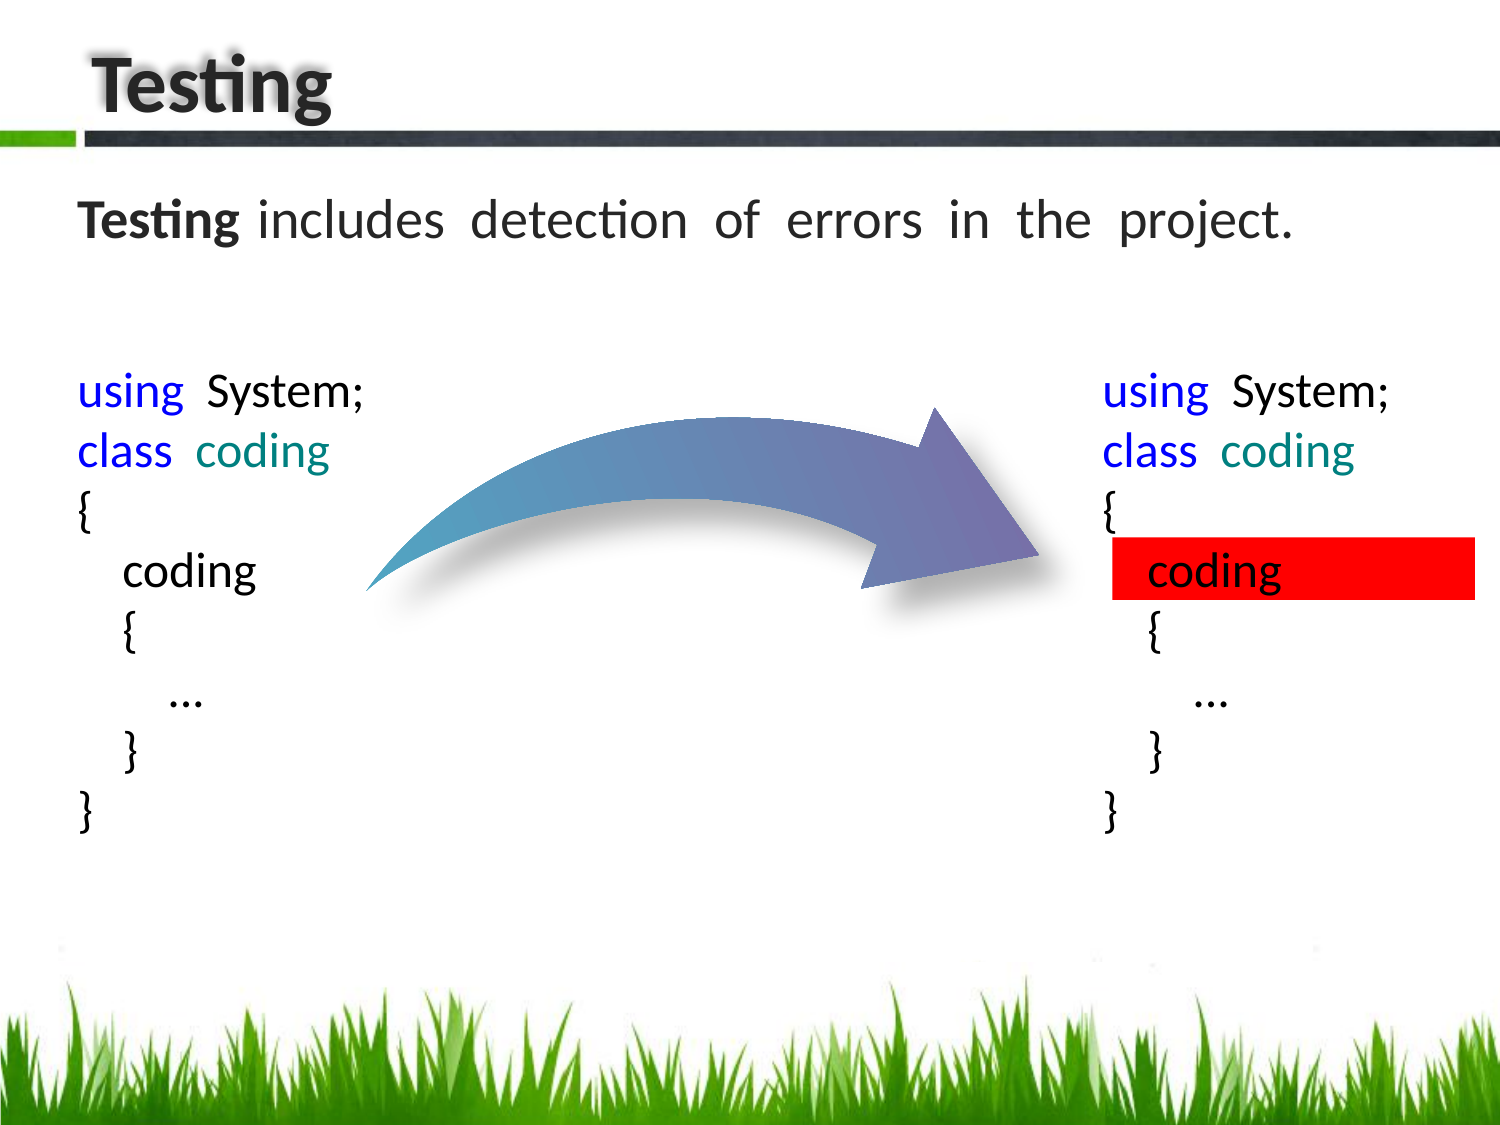

Testing
Testing  includes  detection  of  errors  in  the  project.

using  System;
class  coding
{
    coding
    {
        ...
    }
}
using  System;
class  coding
{
    coding
    {
        ...
    }
}